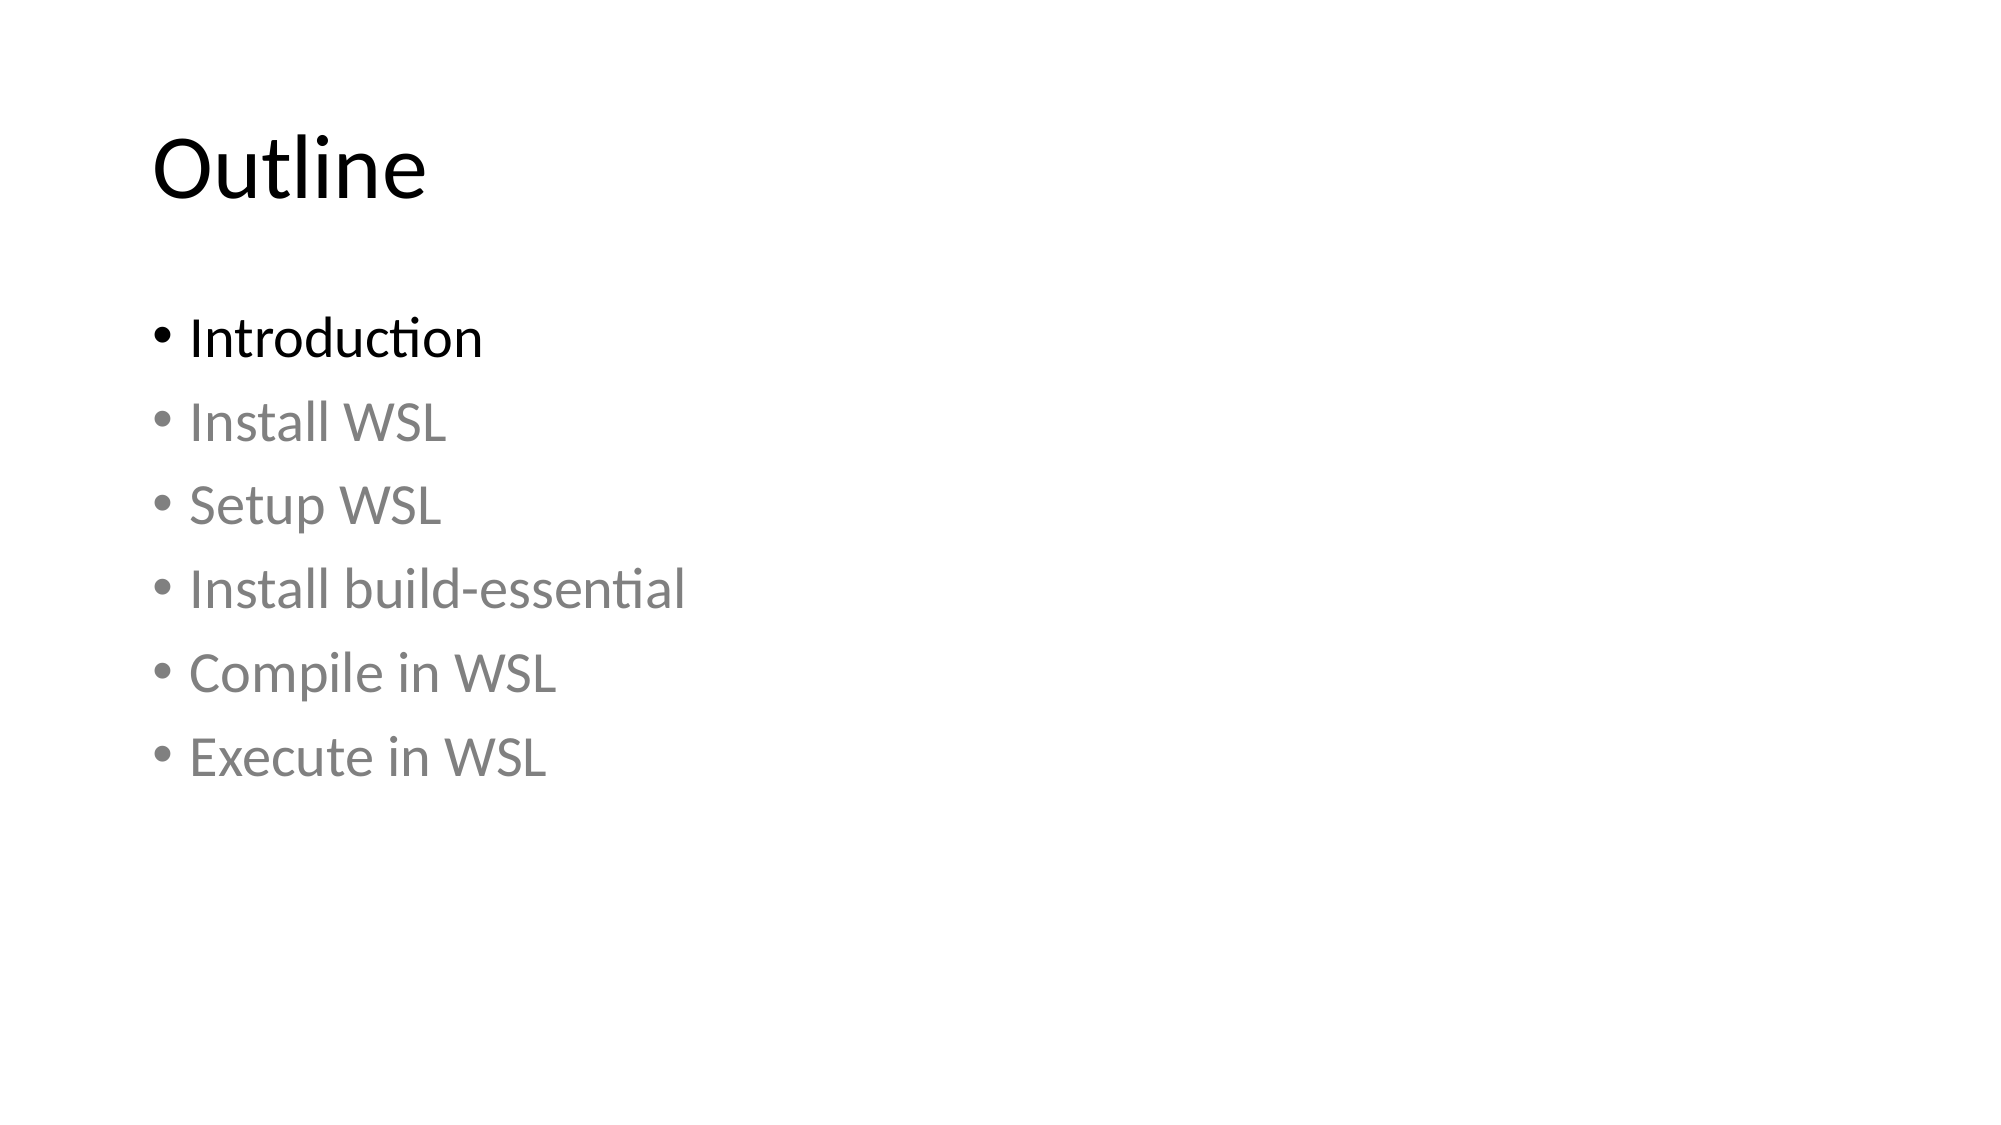

# Outline
Introduction
Install WSL
Setup WSL
Install build-essential
Compile in WSL
Execute in WSL